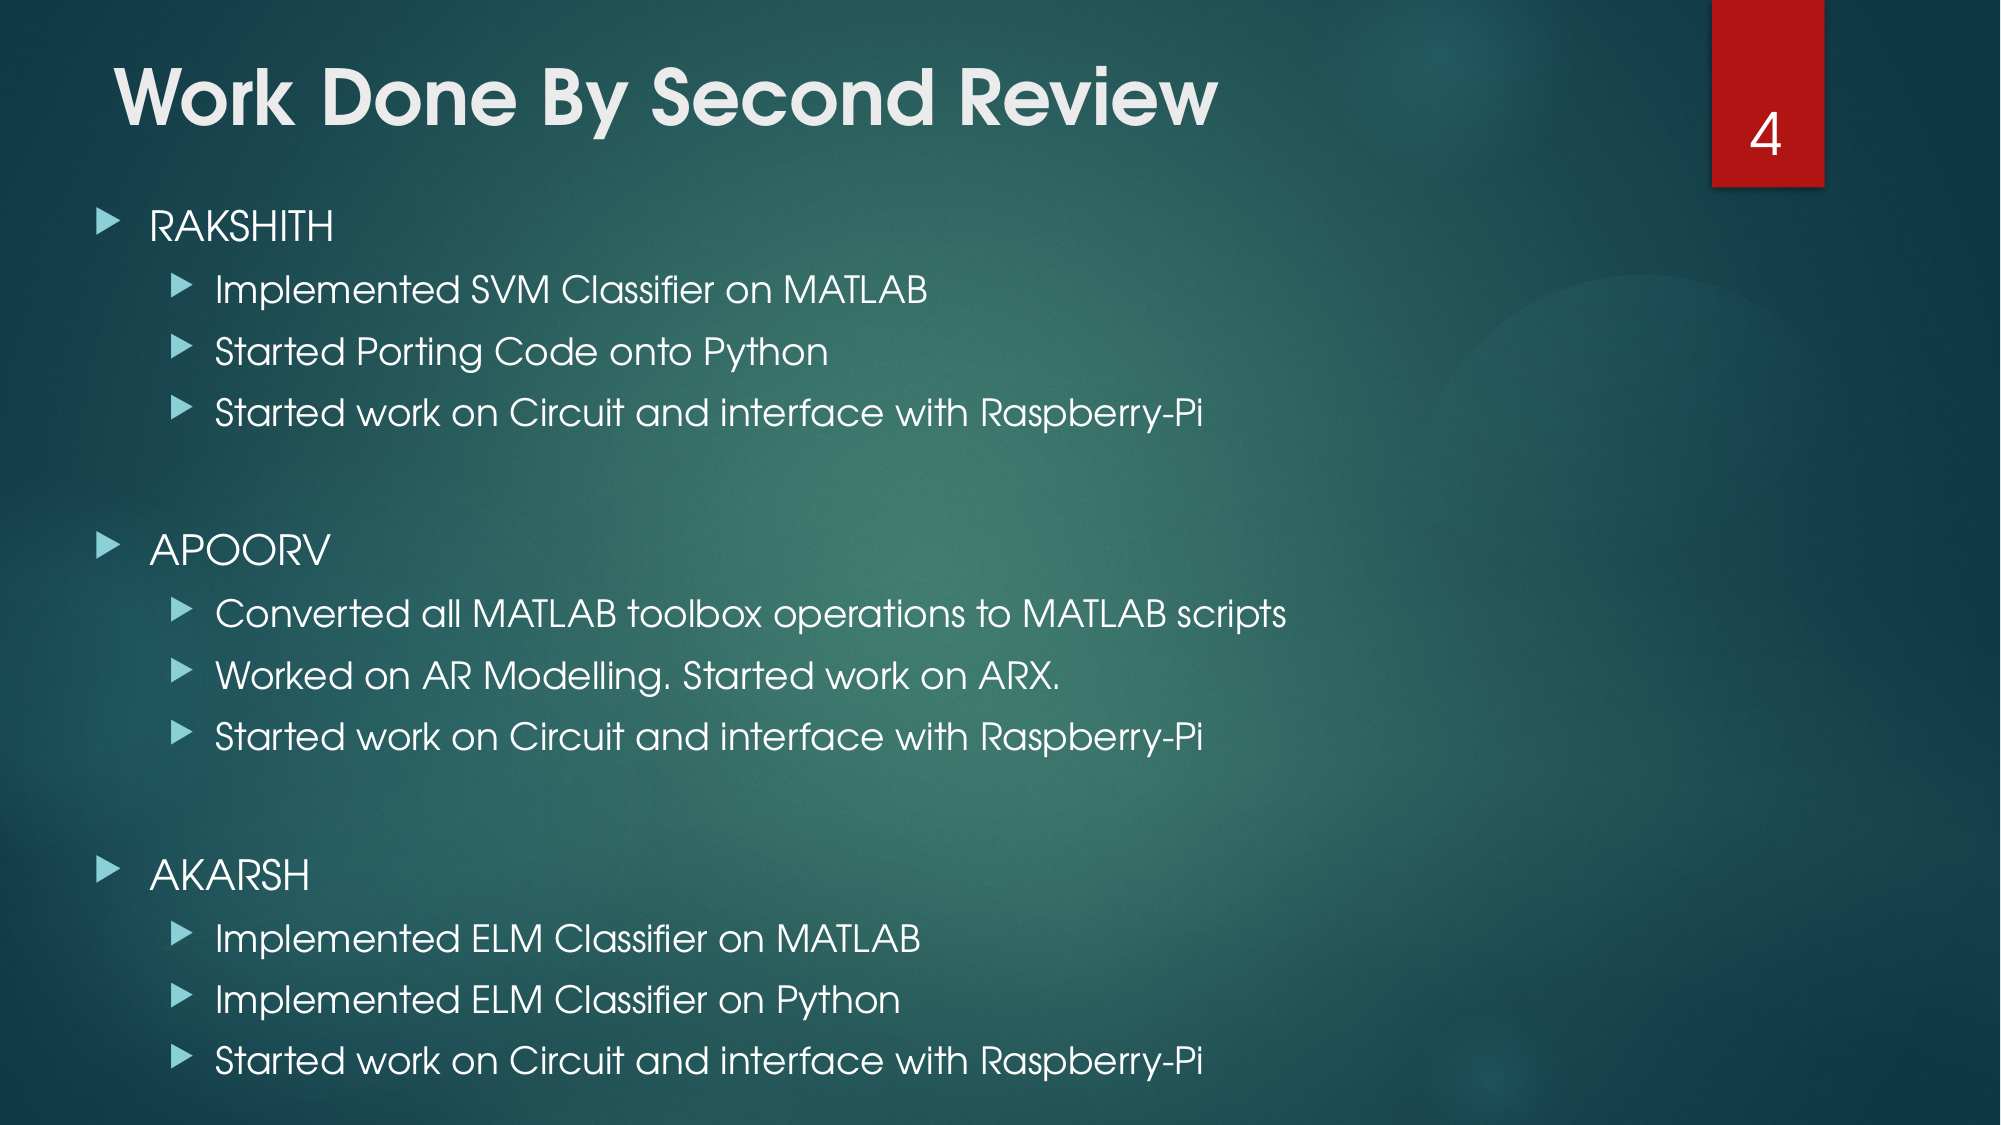

4
# Work Done By Second Review
RAKSHITH
Implemented SVM Classifier on MATLAB
Started Porting Code onto Python
Started work on Circuit and interface with Raspberry-Pi

APOORV
Converted all MATLAB toolbox operations to MATLAB scripts
Worked on AR Modelling. Started work on ARX.
Started work on Circuit and interface with Raspberry-Pi

AKARSH
Implemented ELM Classifier on MATLAB
Implemented ELM Classifier on Python
Started work on Circuit and interface with Raspberry-Pi